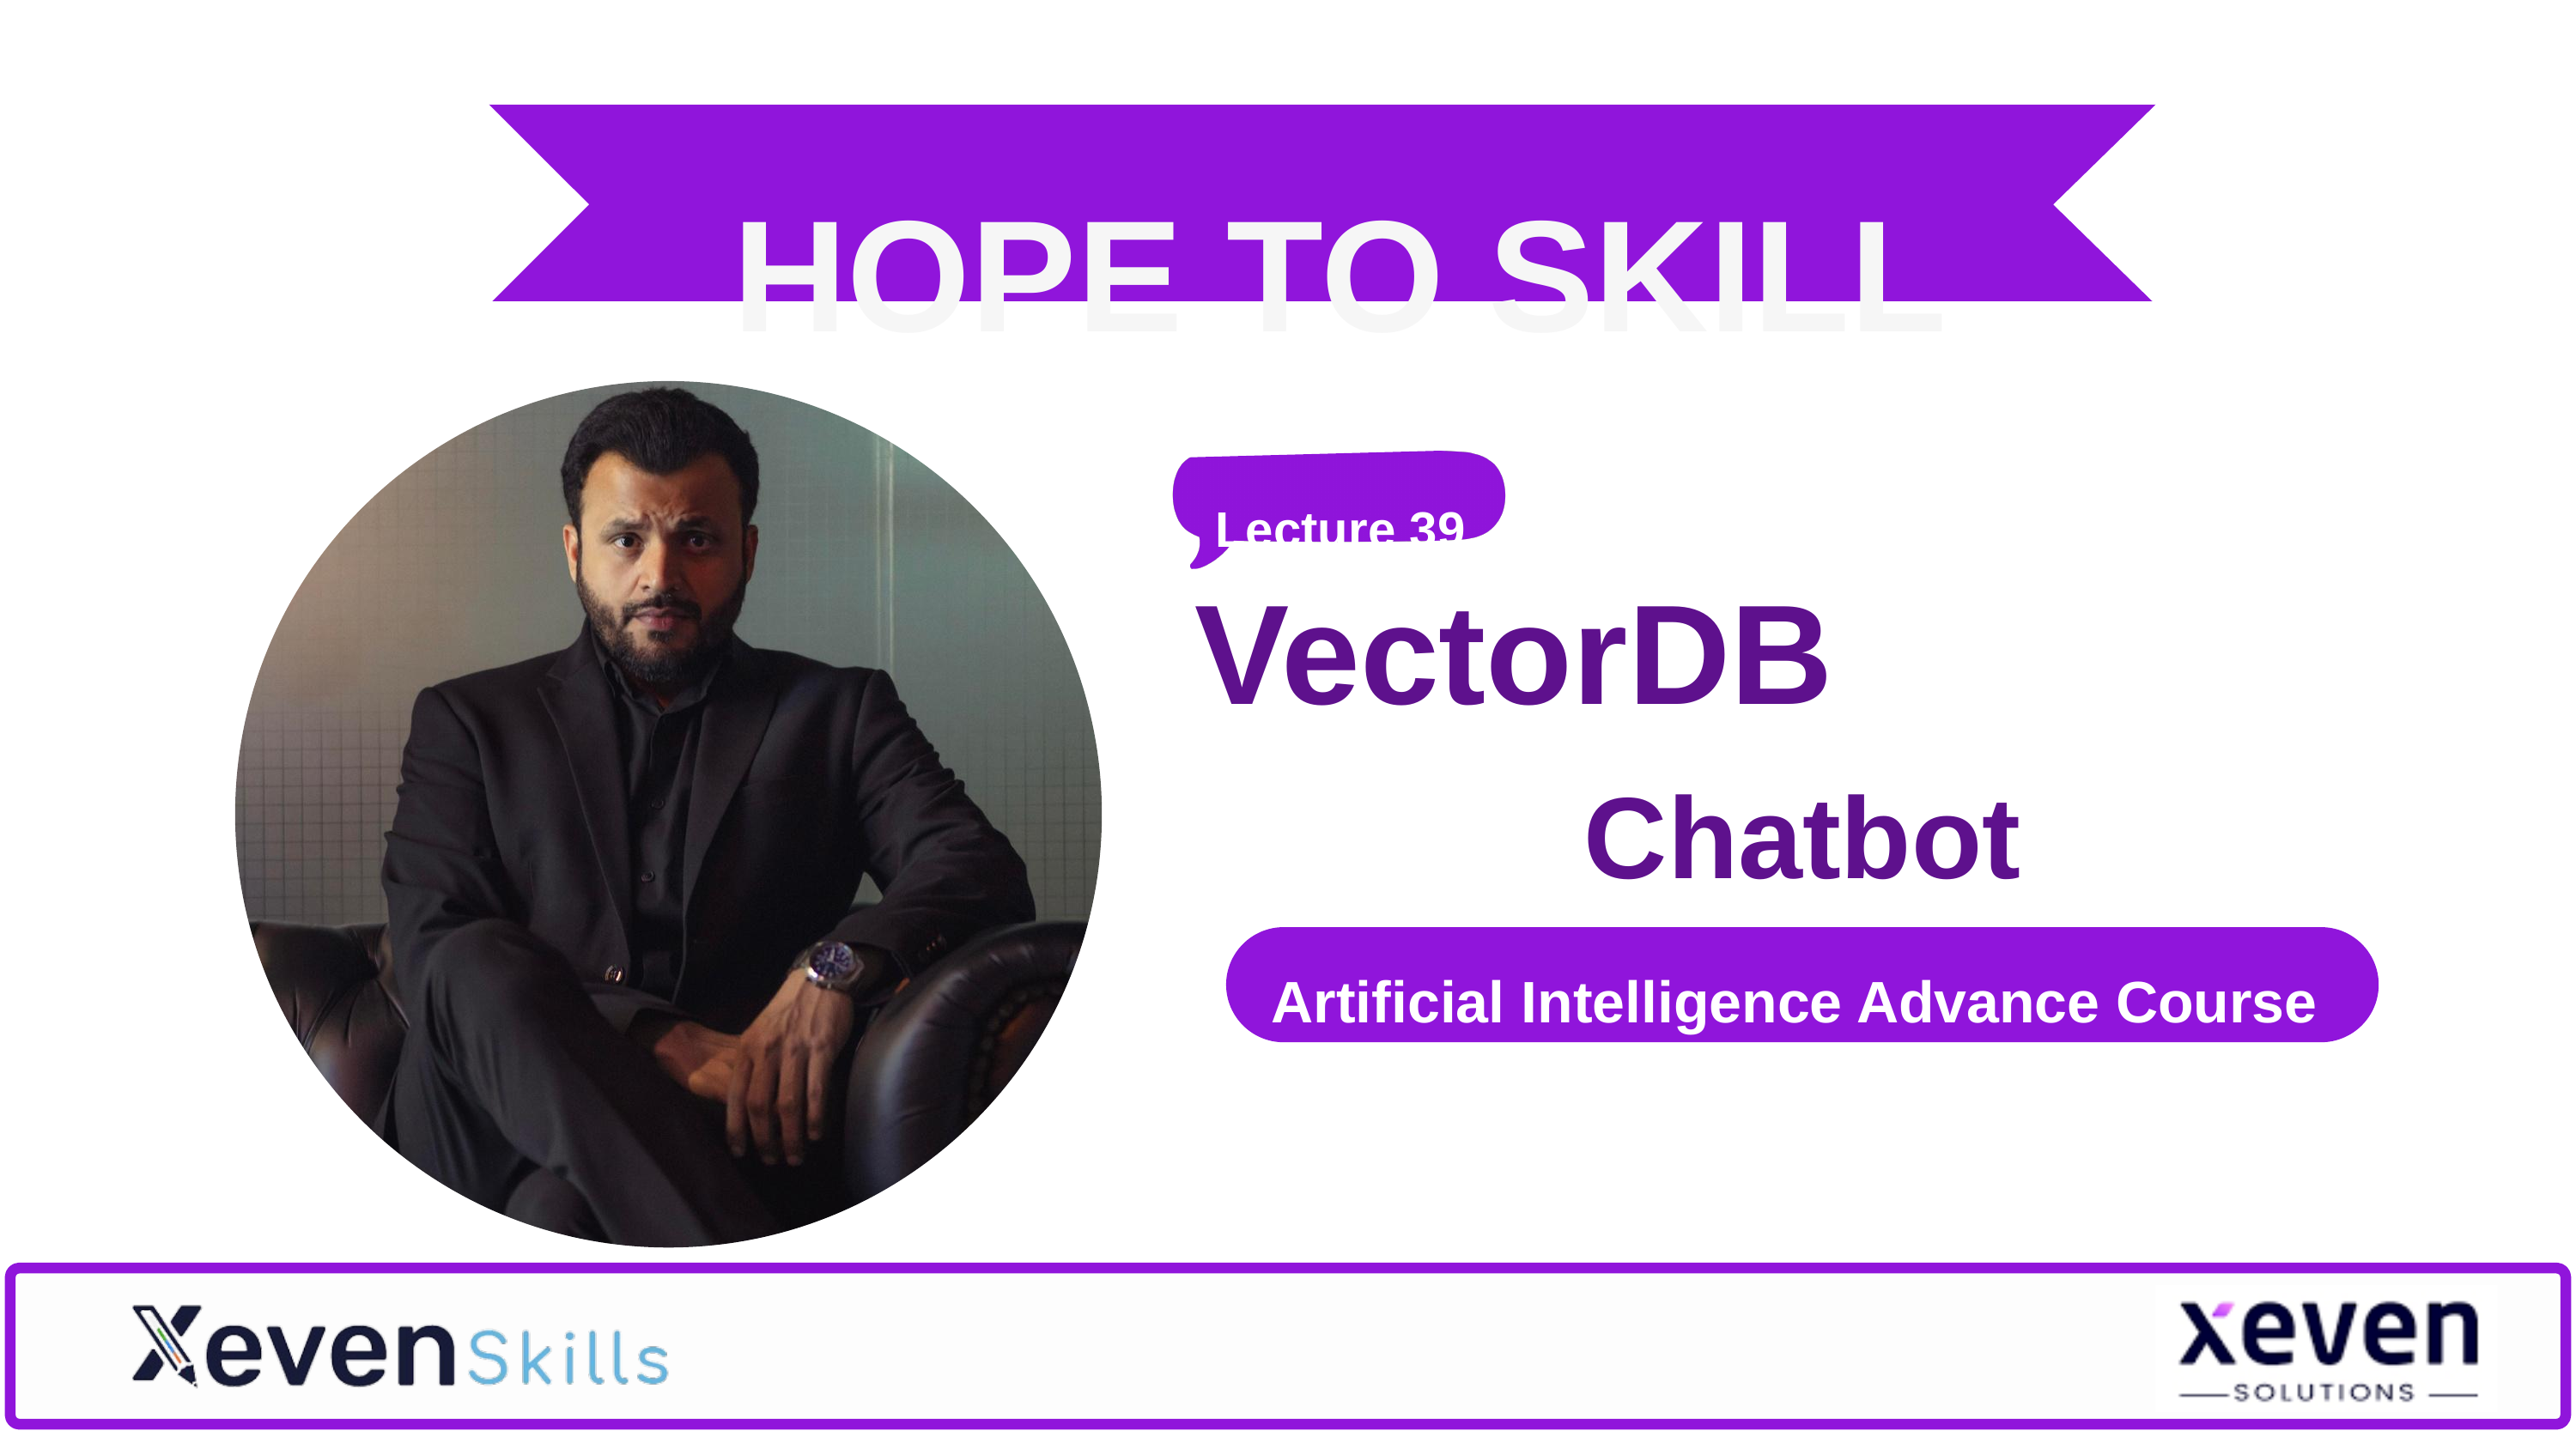

HOPE TO SKILL

Lecture 39
VectorDB
Chatbot

Artificial Intelligence Advance Course